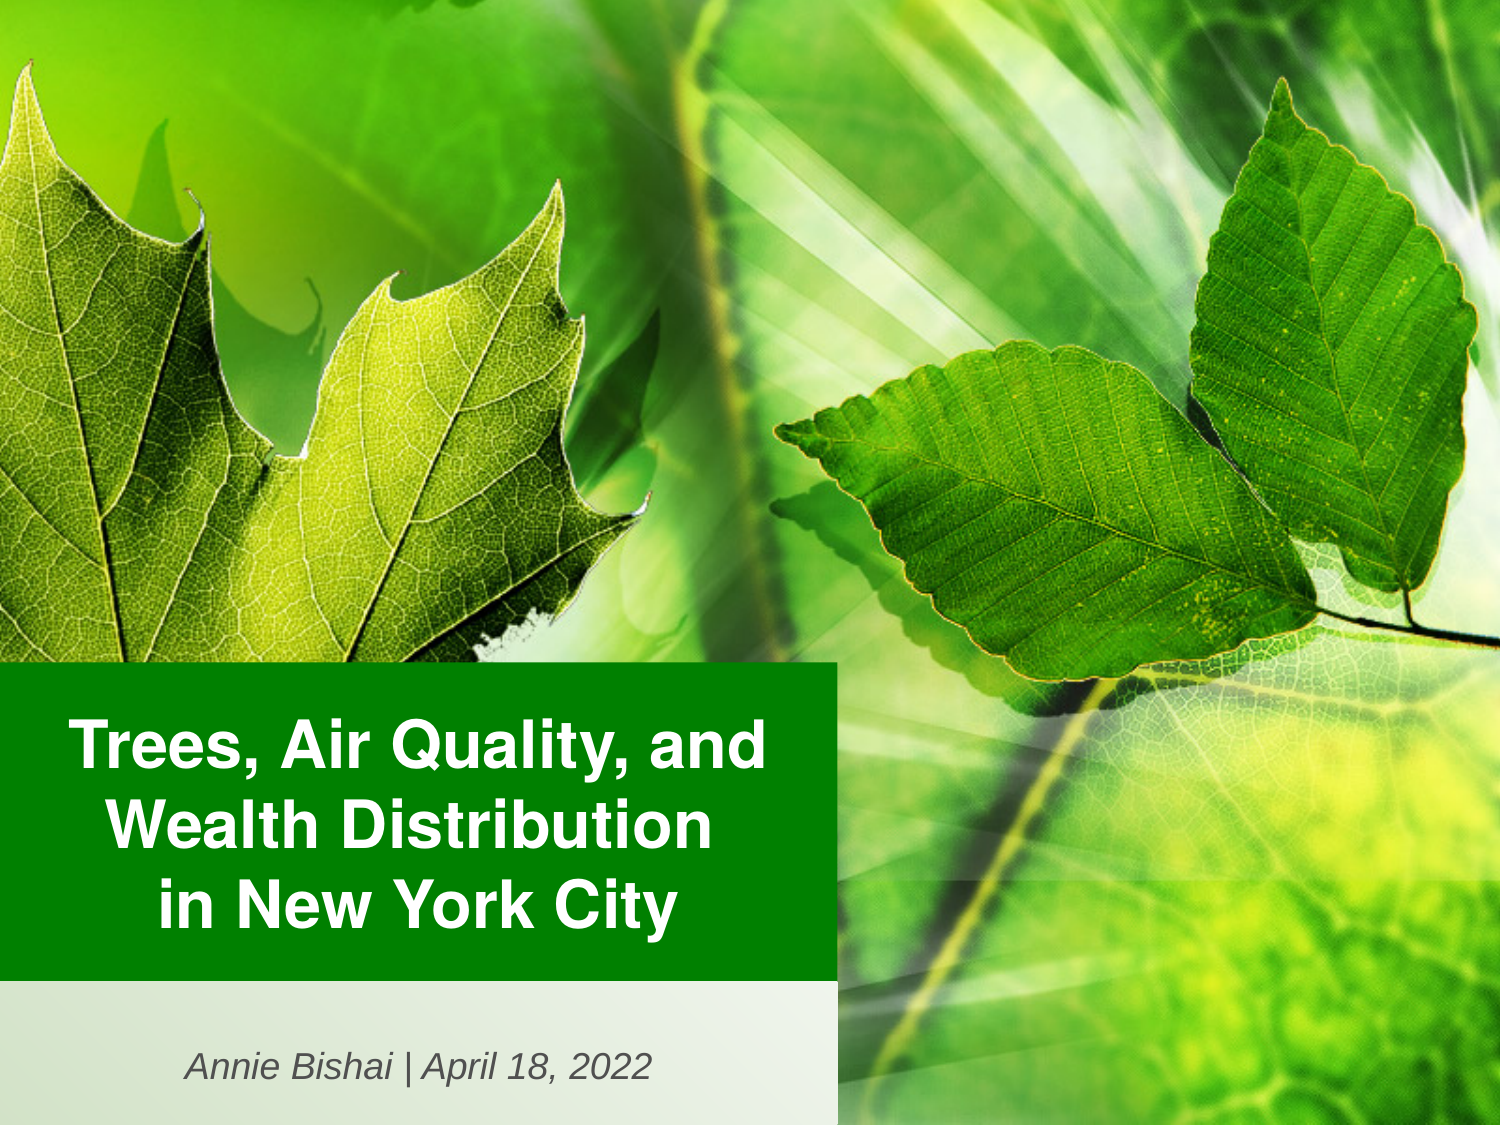

# Trees, Air Quality, and Wealth Distribution in New York City

Annie Bishai | April 18, 2022